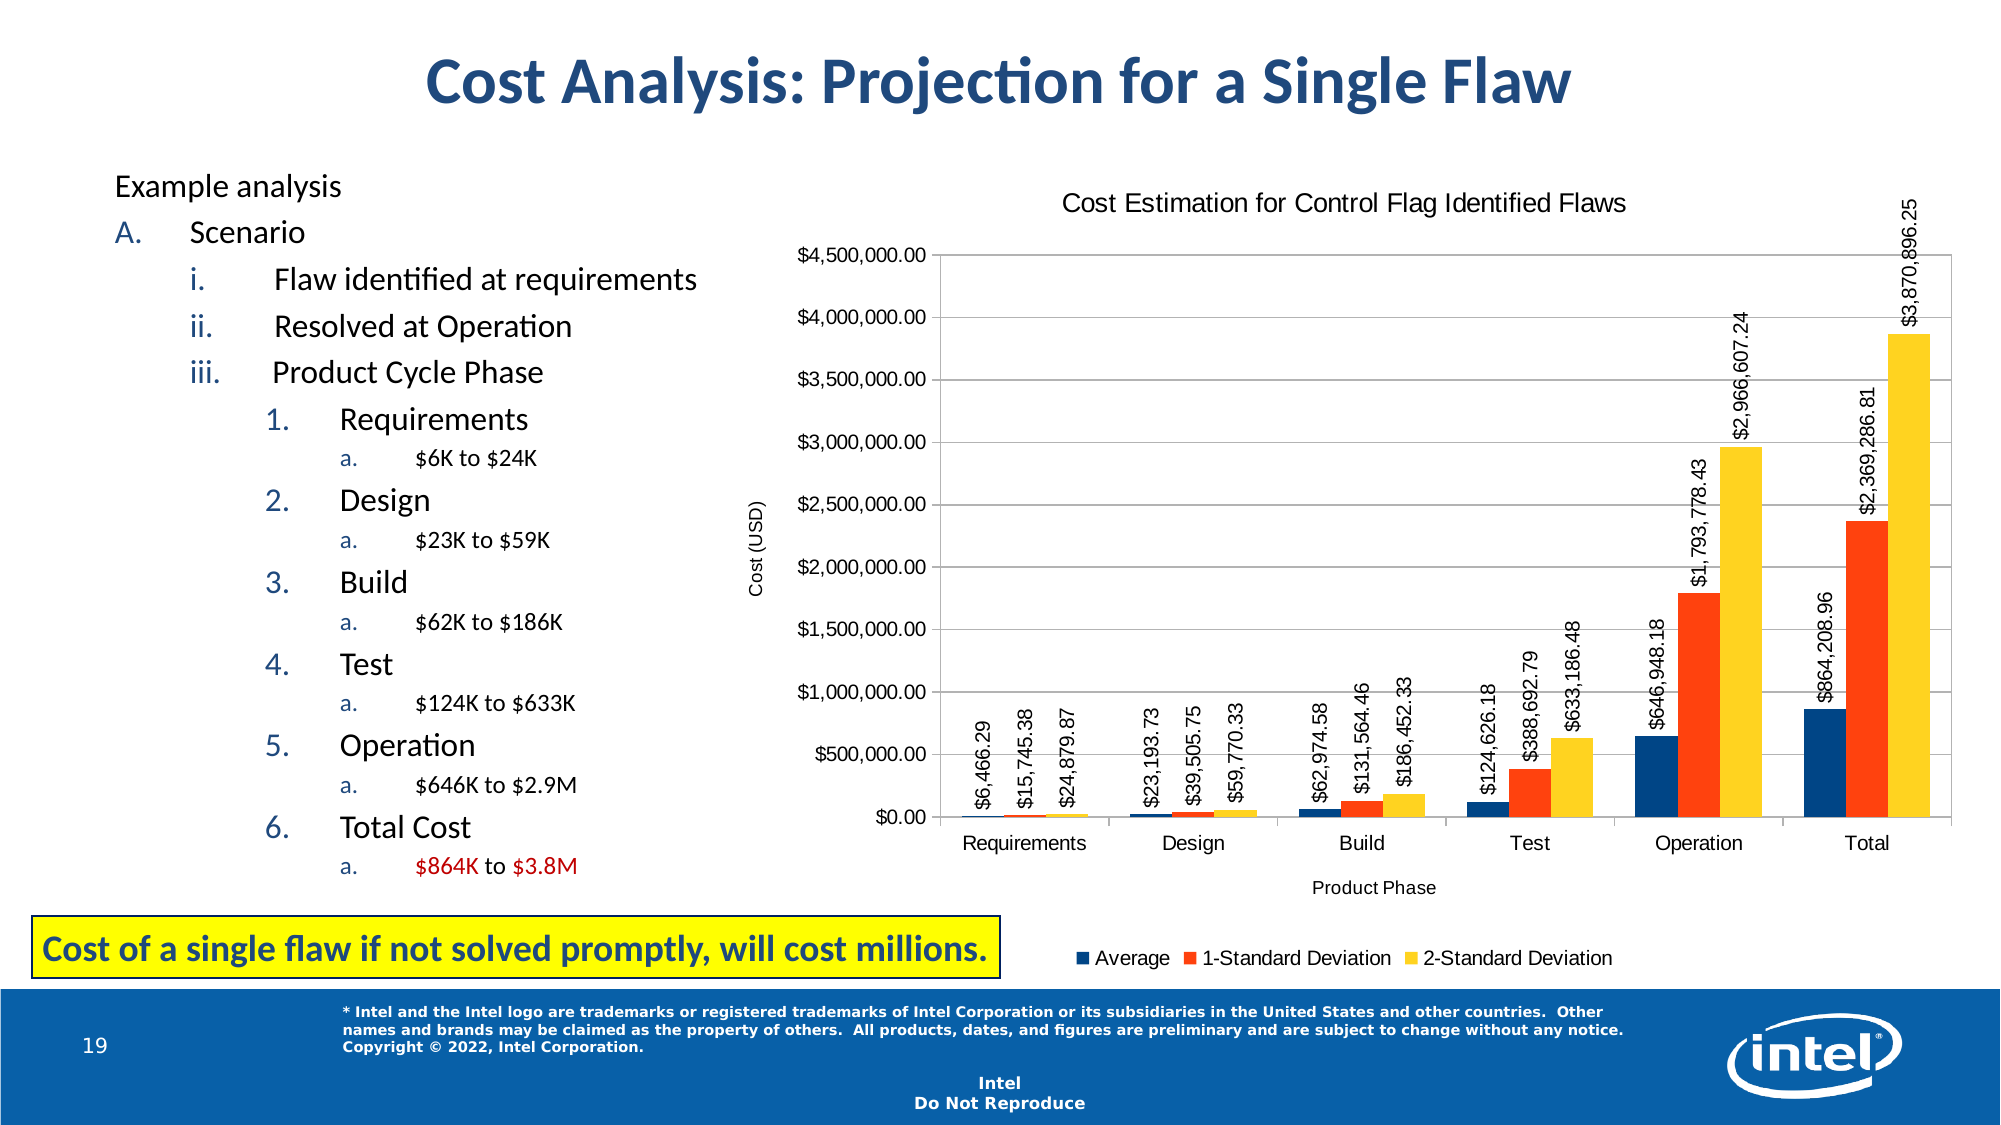

# Cost Analysis: Projection for a Single Flaw
Example analysis
Scenario
Flaw identified at requirements
Resolved at Operation
 Product Cycle Phase
Requirements
$6K to $24K
Design
$23K to $59K
Build
$62K to $186K
Test
$124K to $633K
Operation
$646K to $2.9M
Total Cost
$864K to $3.8M

### Chart: Cost Estimation for Control Flag Identified Flaws

| Category | Average | 1-Standard Deviation | 2-Standard Deviation |
|---|---|---|---|
| Requirements | 6466.285714285714 | 15745.377551020407 | 24879.86666666667 |
| Design | 23193.7316017316 | 39505.75 | 59770.333333333336 |
| Build | 62974.58008658009 | 131564.4642857143 | 186452.3333333333 |
| Test | 124626.18181818182 | 388692.7908163265 | 633186.4761904762 |
| Operation | 646948.1818181819 | 1793778.4285714286 | 2966607.242857143 |
| Total | 864208.9610389611 | 2369286.81122449 | 3870896.2523809522 |
Cost of a single flaw if not solved promptly, will cost millions.